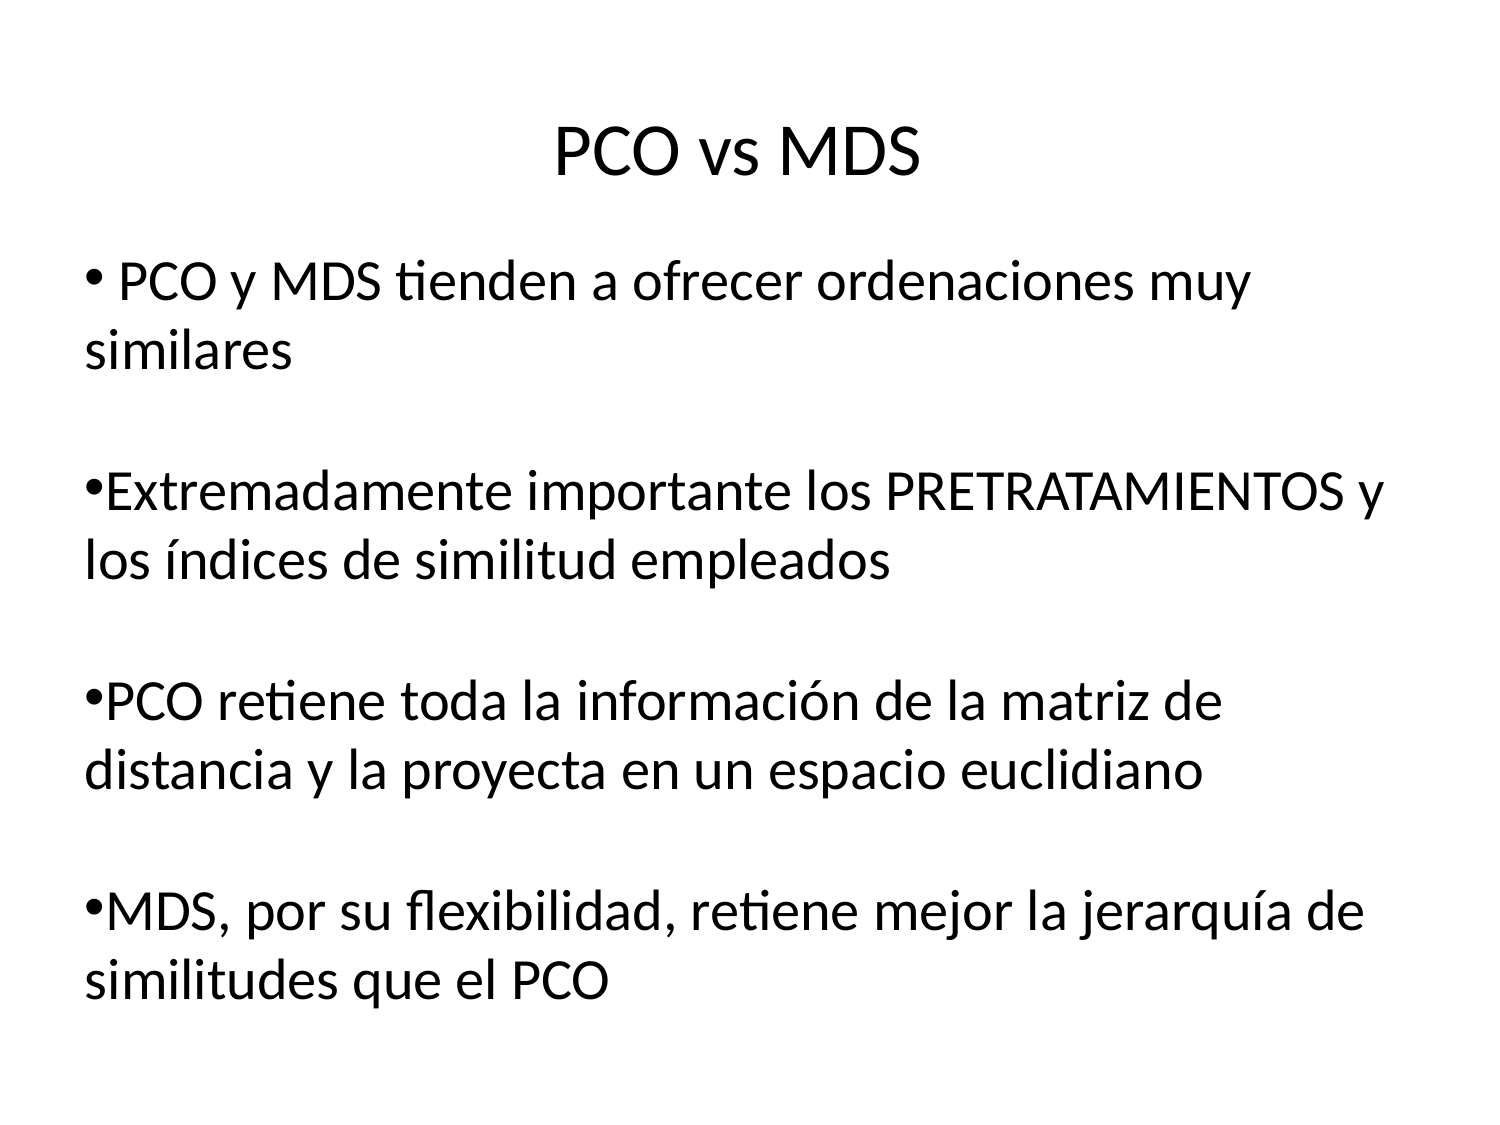

PCO vs MDS
 PCO y MDS tienden a ofrecer ordenaciones muy similares

Extremadamente importante los PRETRATAMIENTOS y los índices de similitud empleados

PCO retiene toda la información de la matriz de distancia y la proyecta en un espacio euclidiano

MDS, por su flexibilidad, retiene mejor la jerarquía de similitudes que el PCO